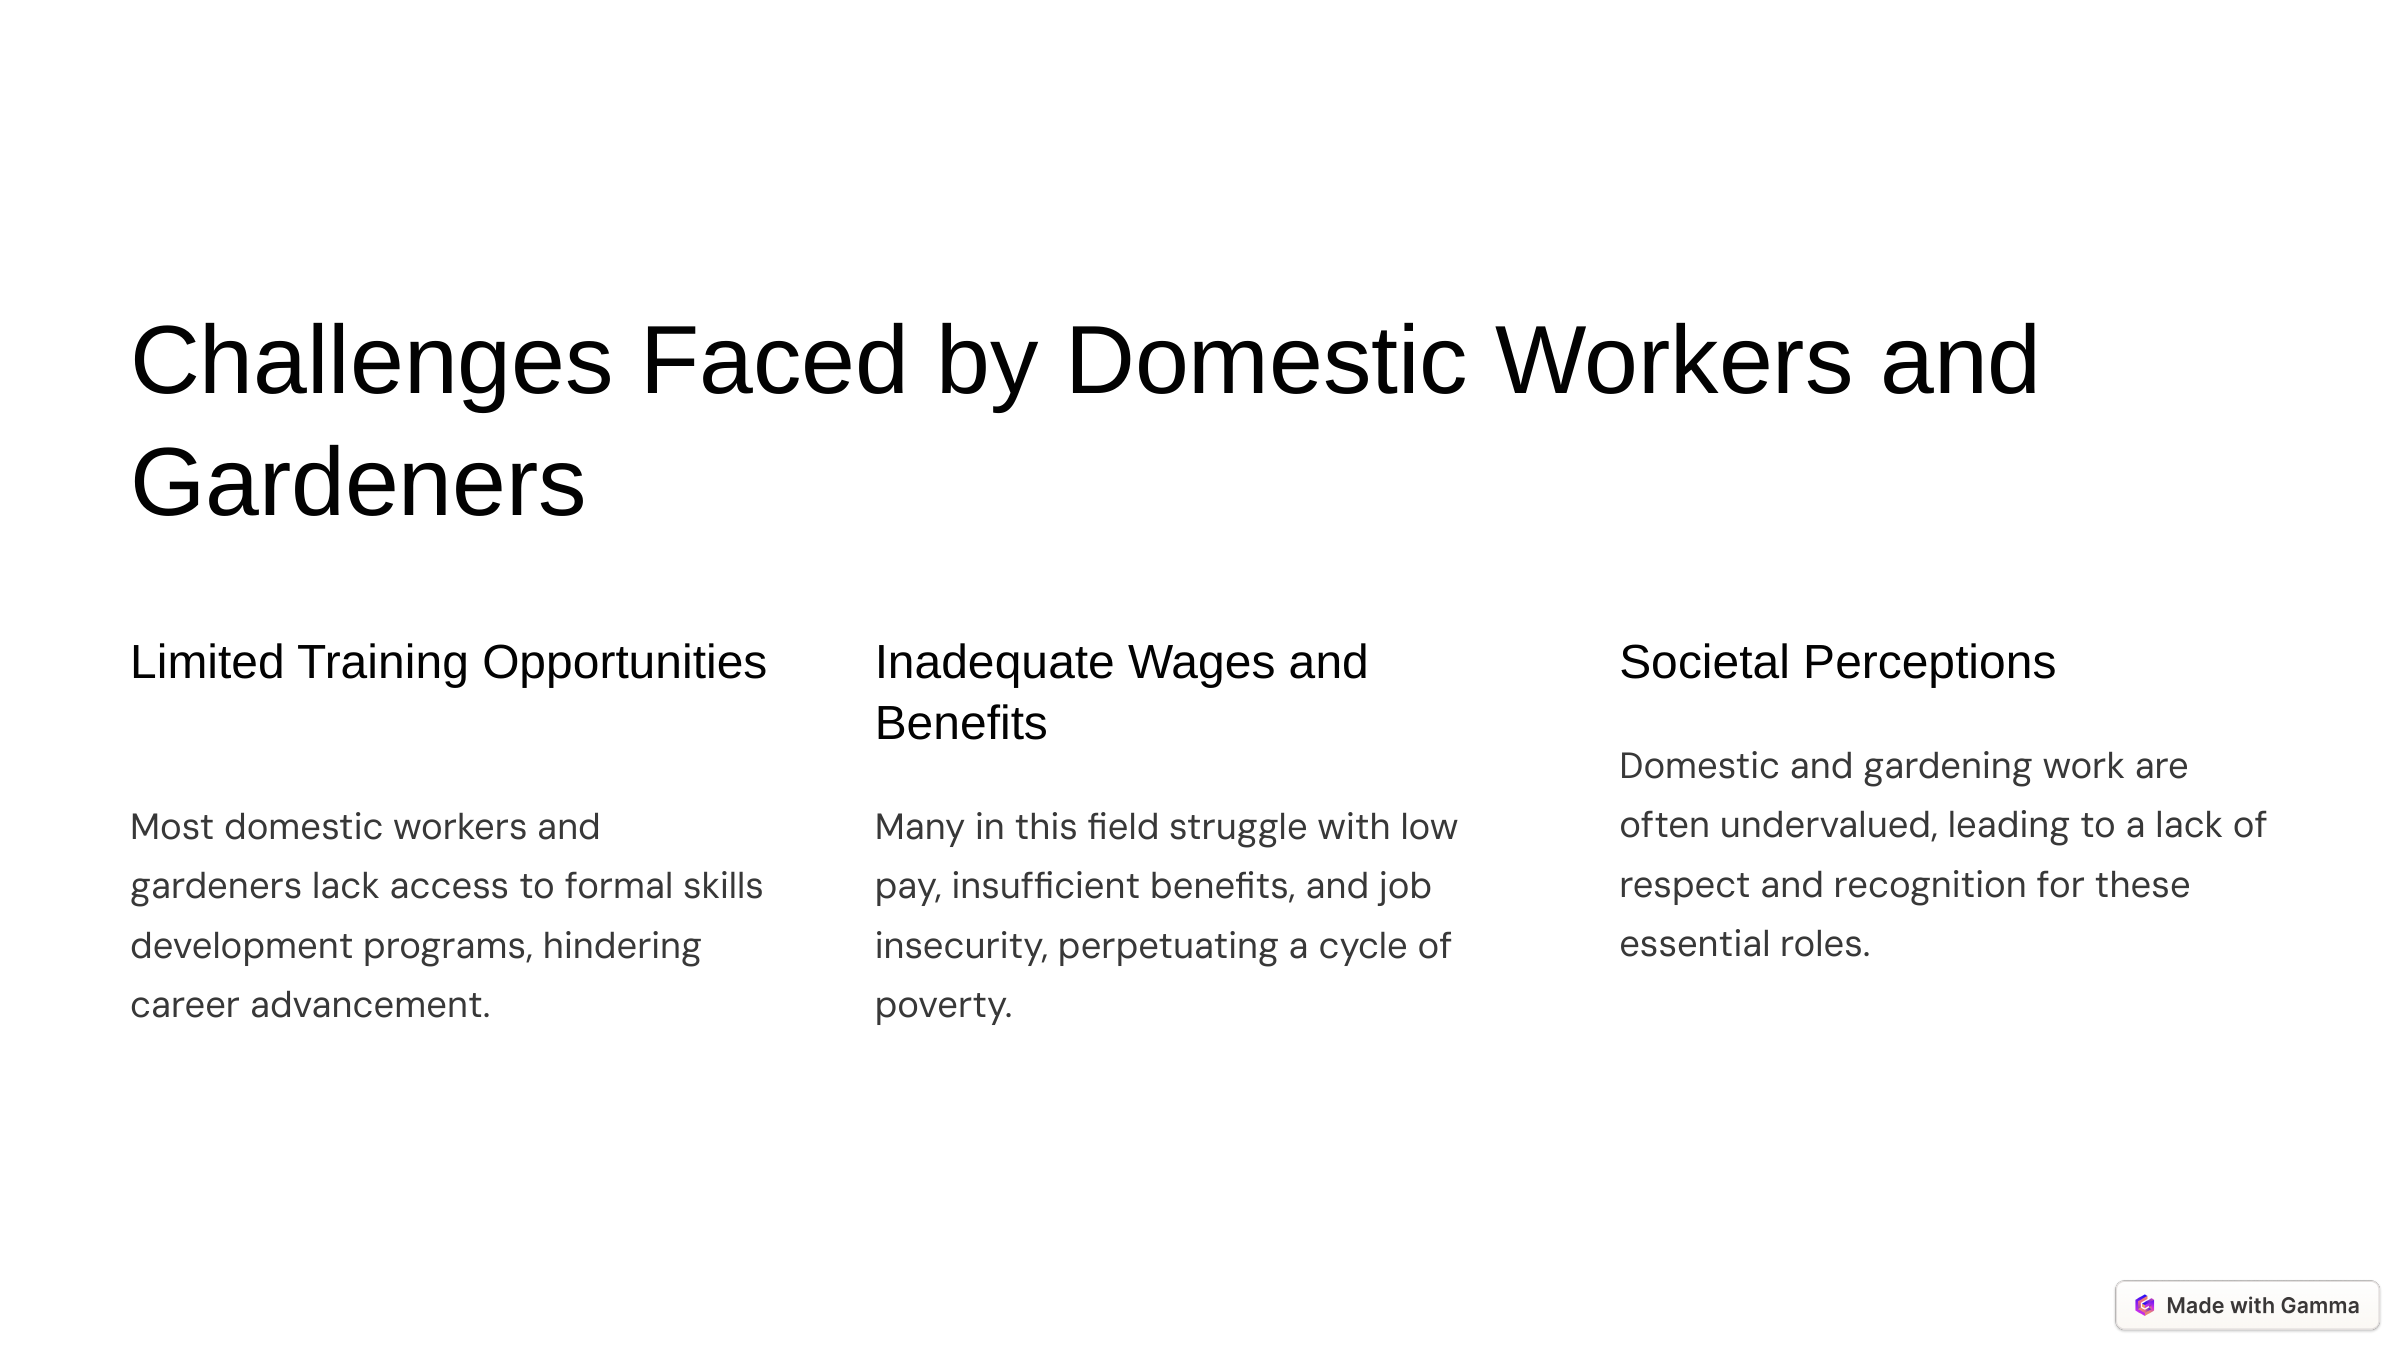

Challenges Faced by Domestic Workers and Gardeners
Limited Training Opportunities
Inadequate Wages and Benefits
Societal Perceptions
Domestic and gardening work are often undervalued, leading to a lack of respect and recognition for these essential roles.
Most domestic workers and gardeners lack access to formal skills development programs, hindering career advancement.
Many in this field struggle with low pay, insufficient benefits, and job insecurity, perpetuating a cycle of poverty.